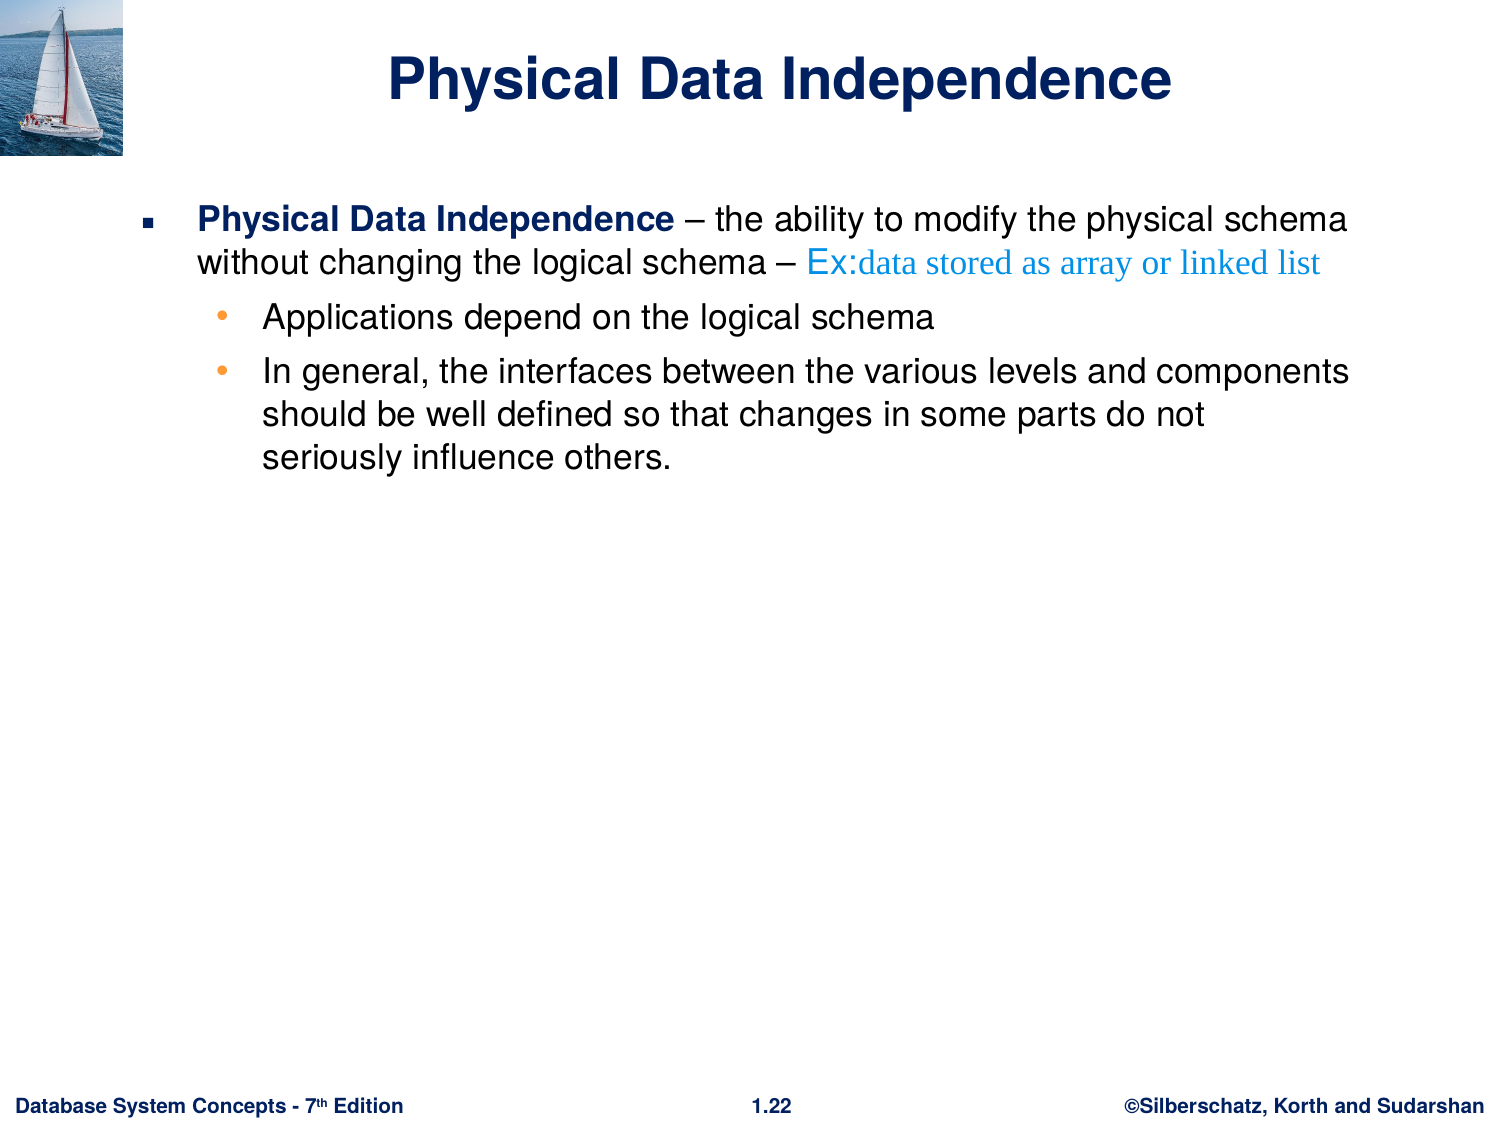

# Physical Data Independence
Physical Data Independence – the ability to modify the physical schema without changing the logical schema – Ex:data stored as array or linked list
Applications depend on the logical schema
In general, the interfaces between the various levels and components should be well defined so that changes in some parts do not seriously influence others.